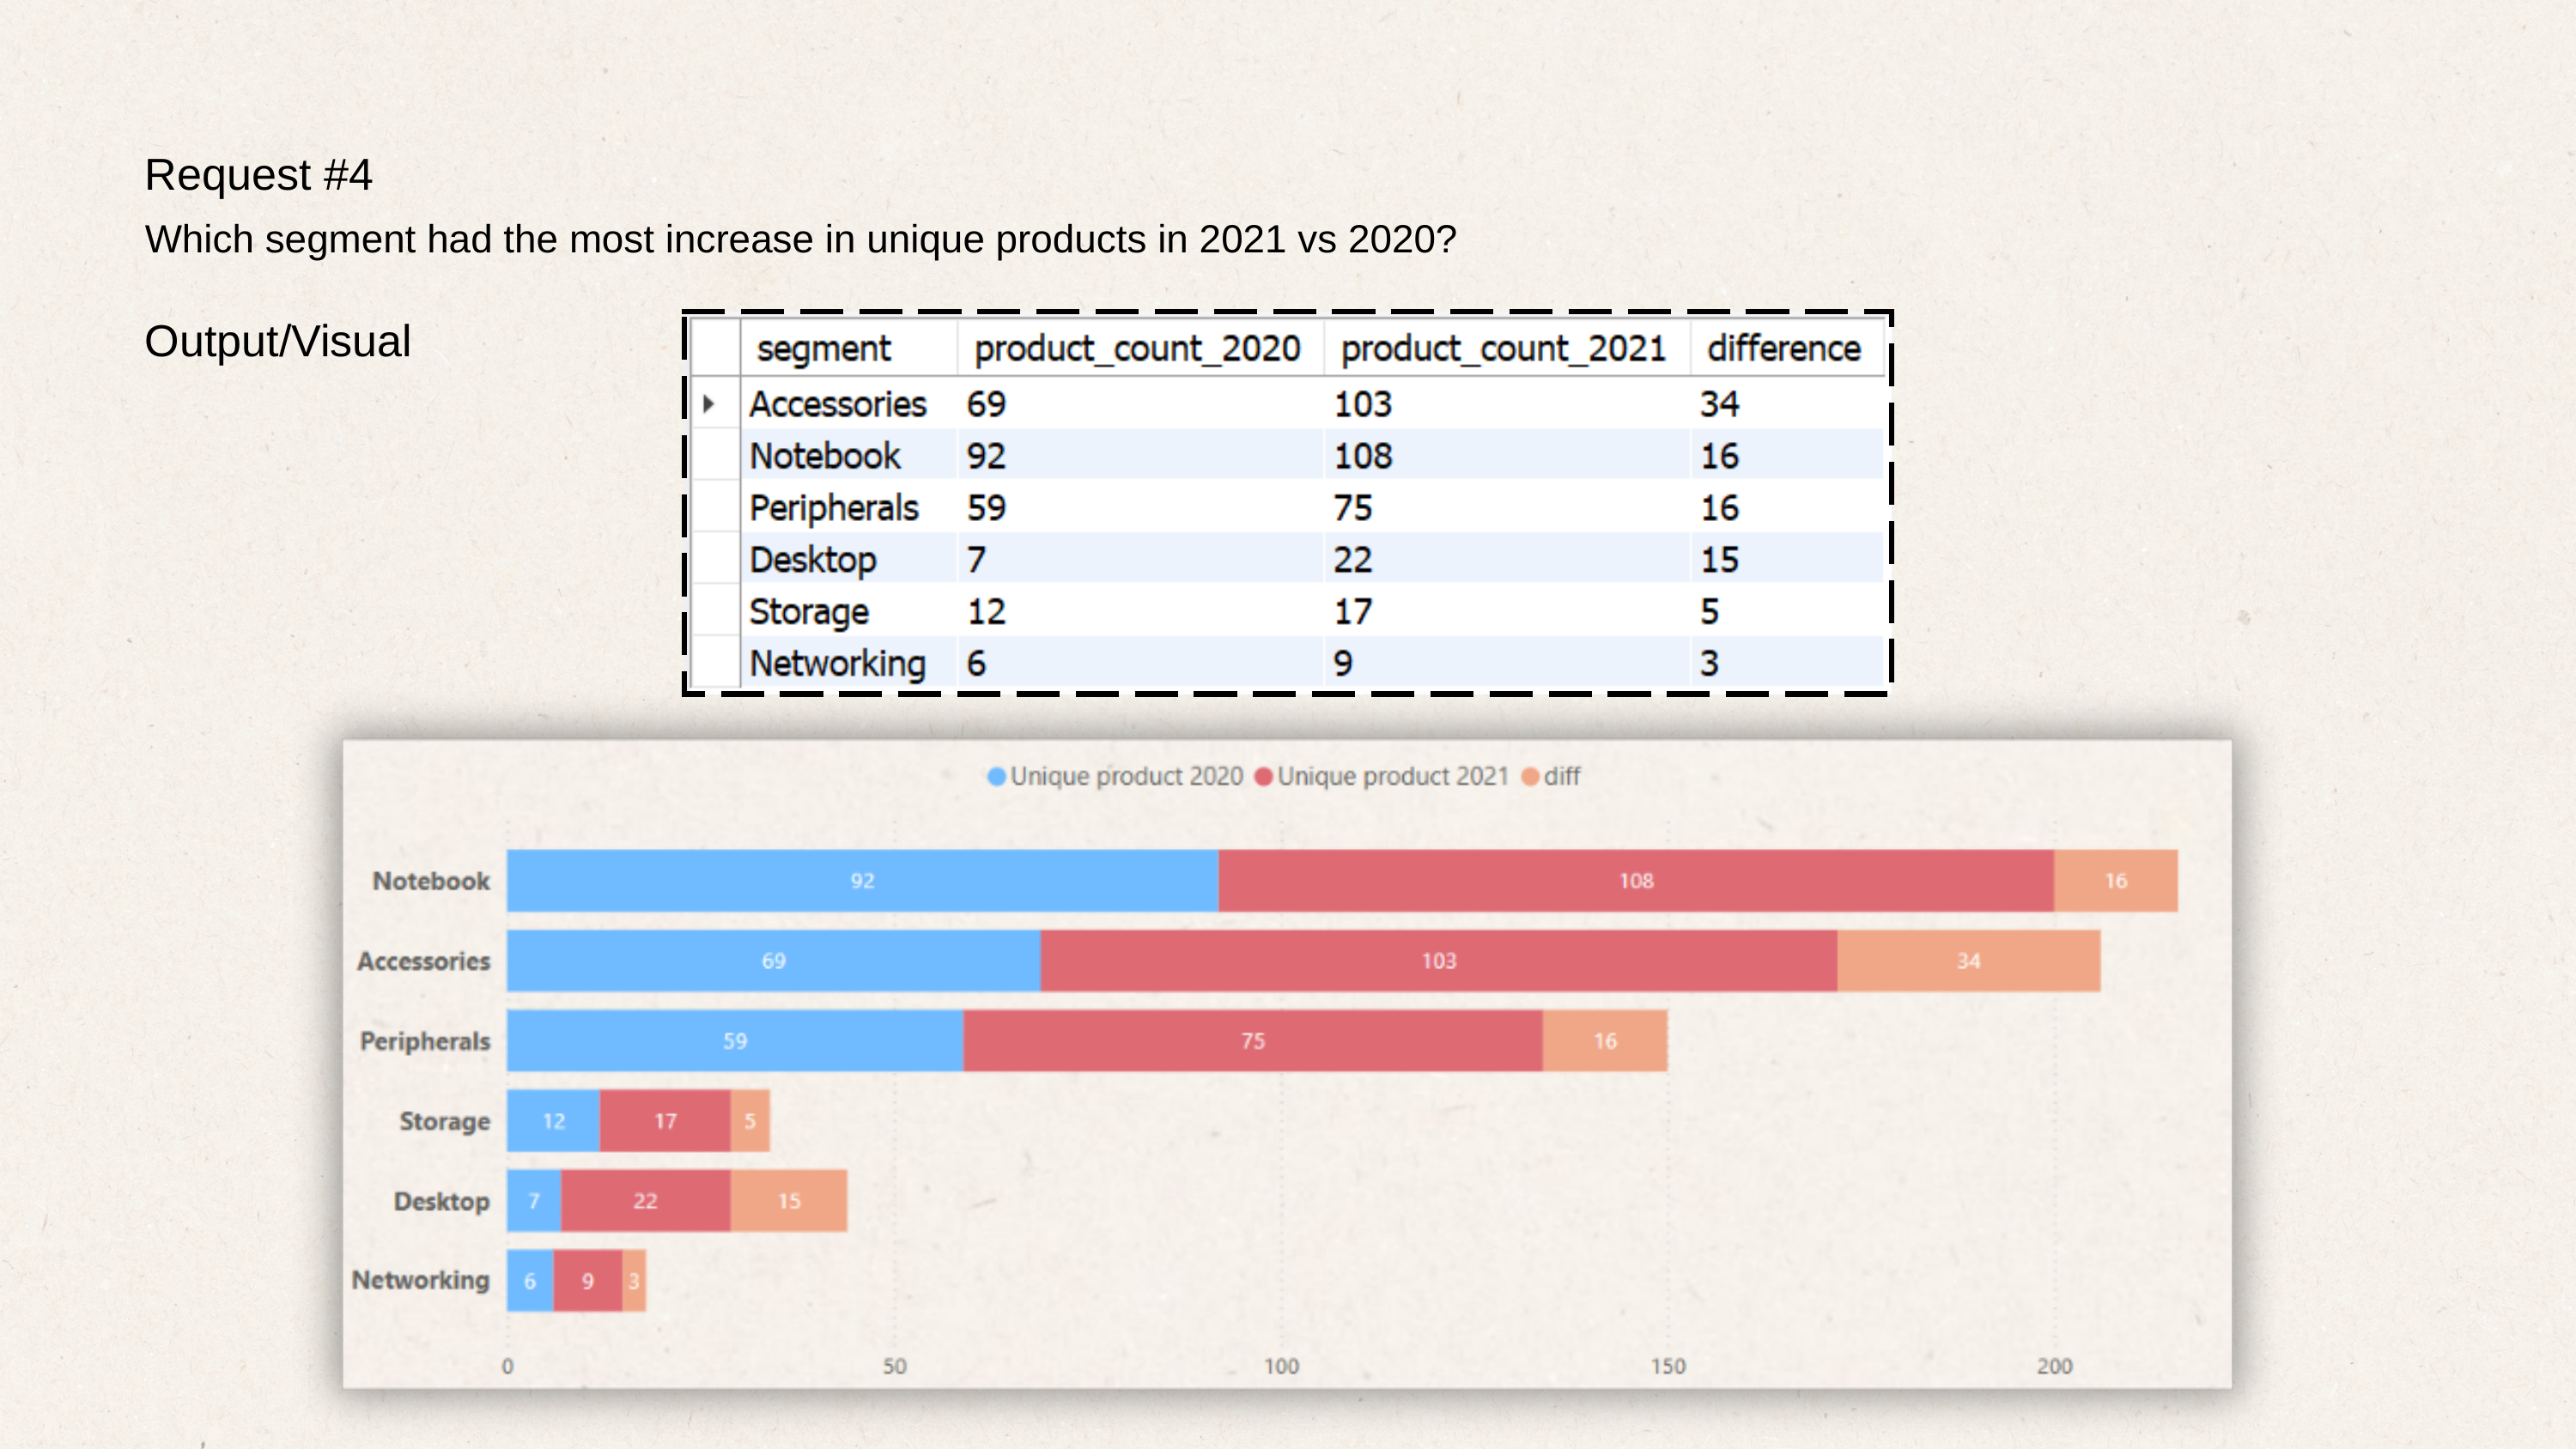

Request #4
Which segment had the most increase in unique products in 2021 vs 2020?
Output/Visual